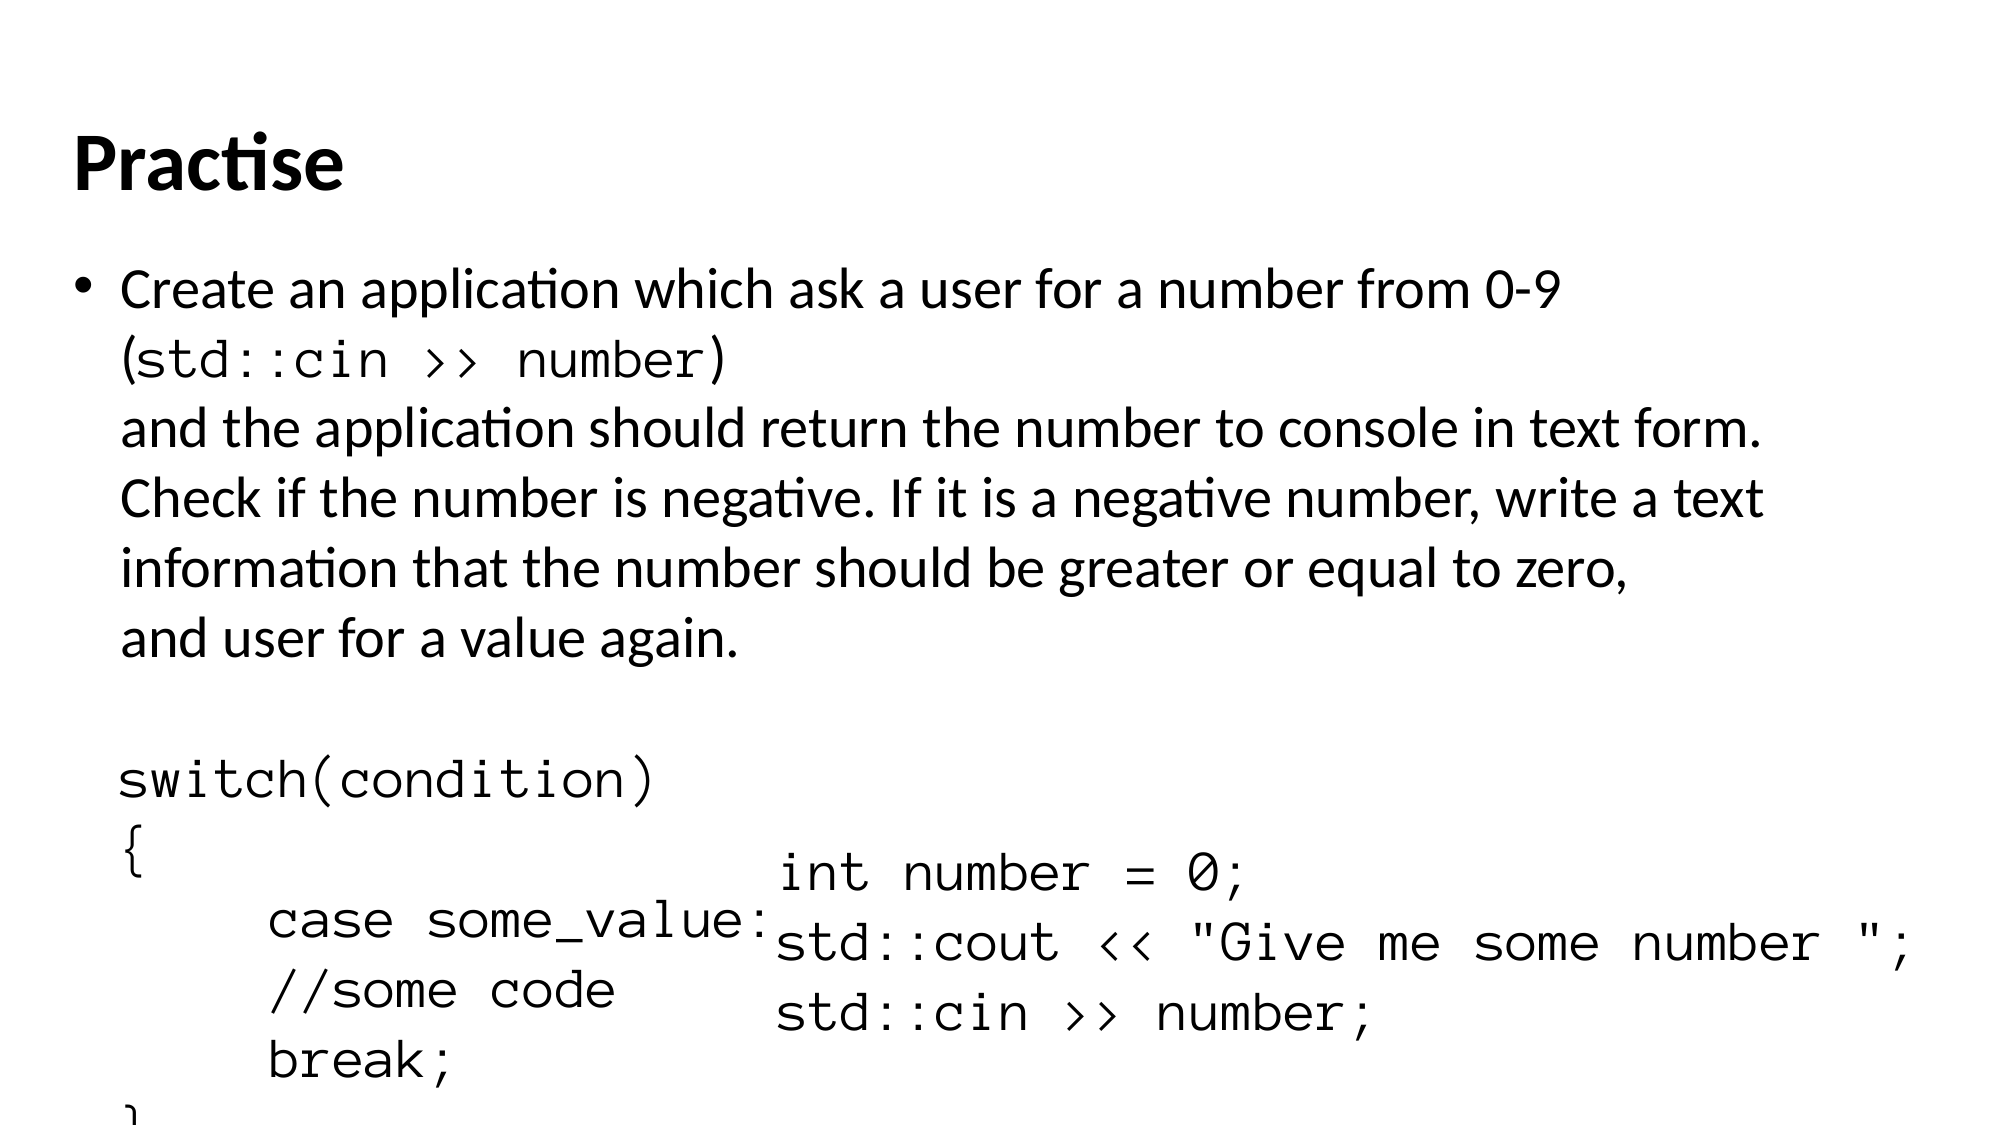

Practise
Create an application which ask a user for a number from 0-9
(std::cin >> number)
and the application should return the number to console in text form.
Check if the number is negative. If it is a negative number, write a text information that the number should be greater or equal to zero,
and user for a value again.
switch(condition)
{
	case some_value:
	//some code
	break;
}
int number = 0;
std::cout << "Give me some number ";
std::cin >> number;